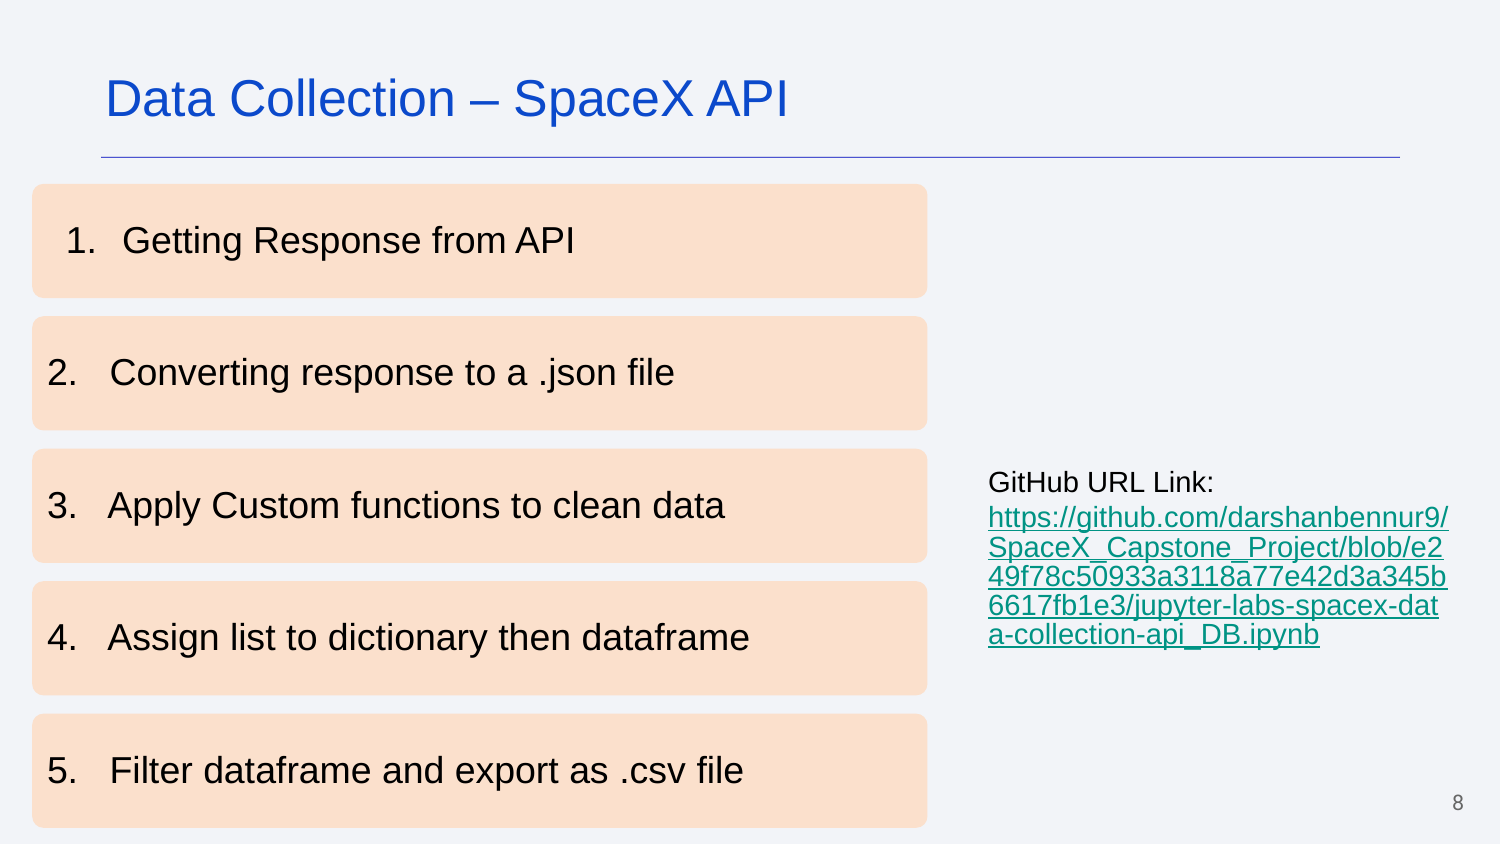

Data Collection – SpaceX API
Getting Response from API
2.   Converting response to a .json file
3.   Apply Custom functions to clean data
GitHub URL Link:
https://github.com/darshanbennur9/SpaceX_Capstone_Project/blob/e249f78c50933a3118a77e42d3a345b6617fb1e3/jupyter-labs-spacex-data-collection-api_DB.ipynb
4.   Assign list to dictionary then dataframe
5.   Filter dataframe and export as .csv file
8